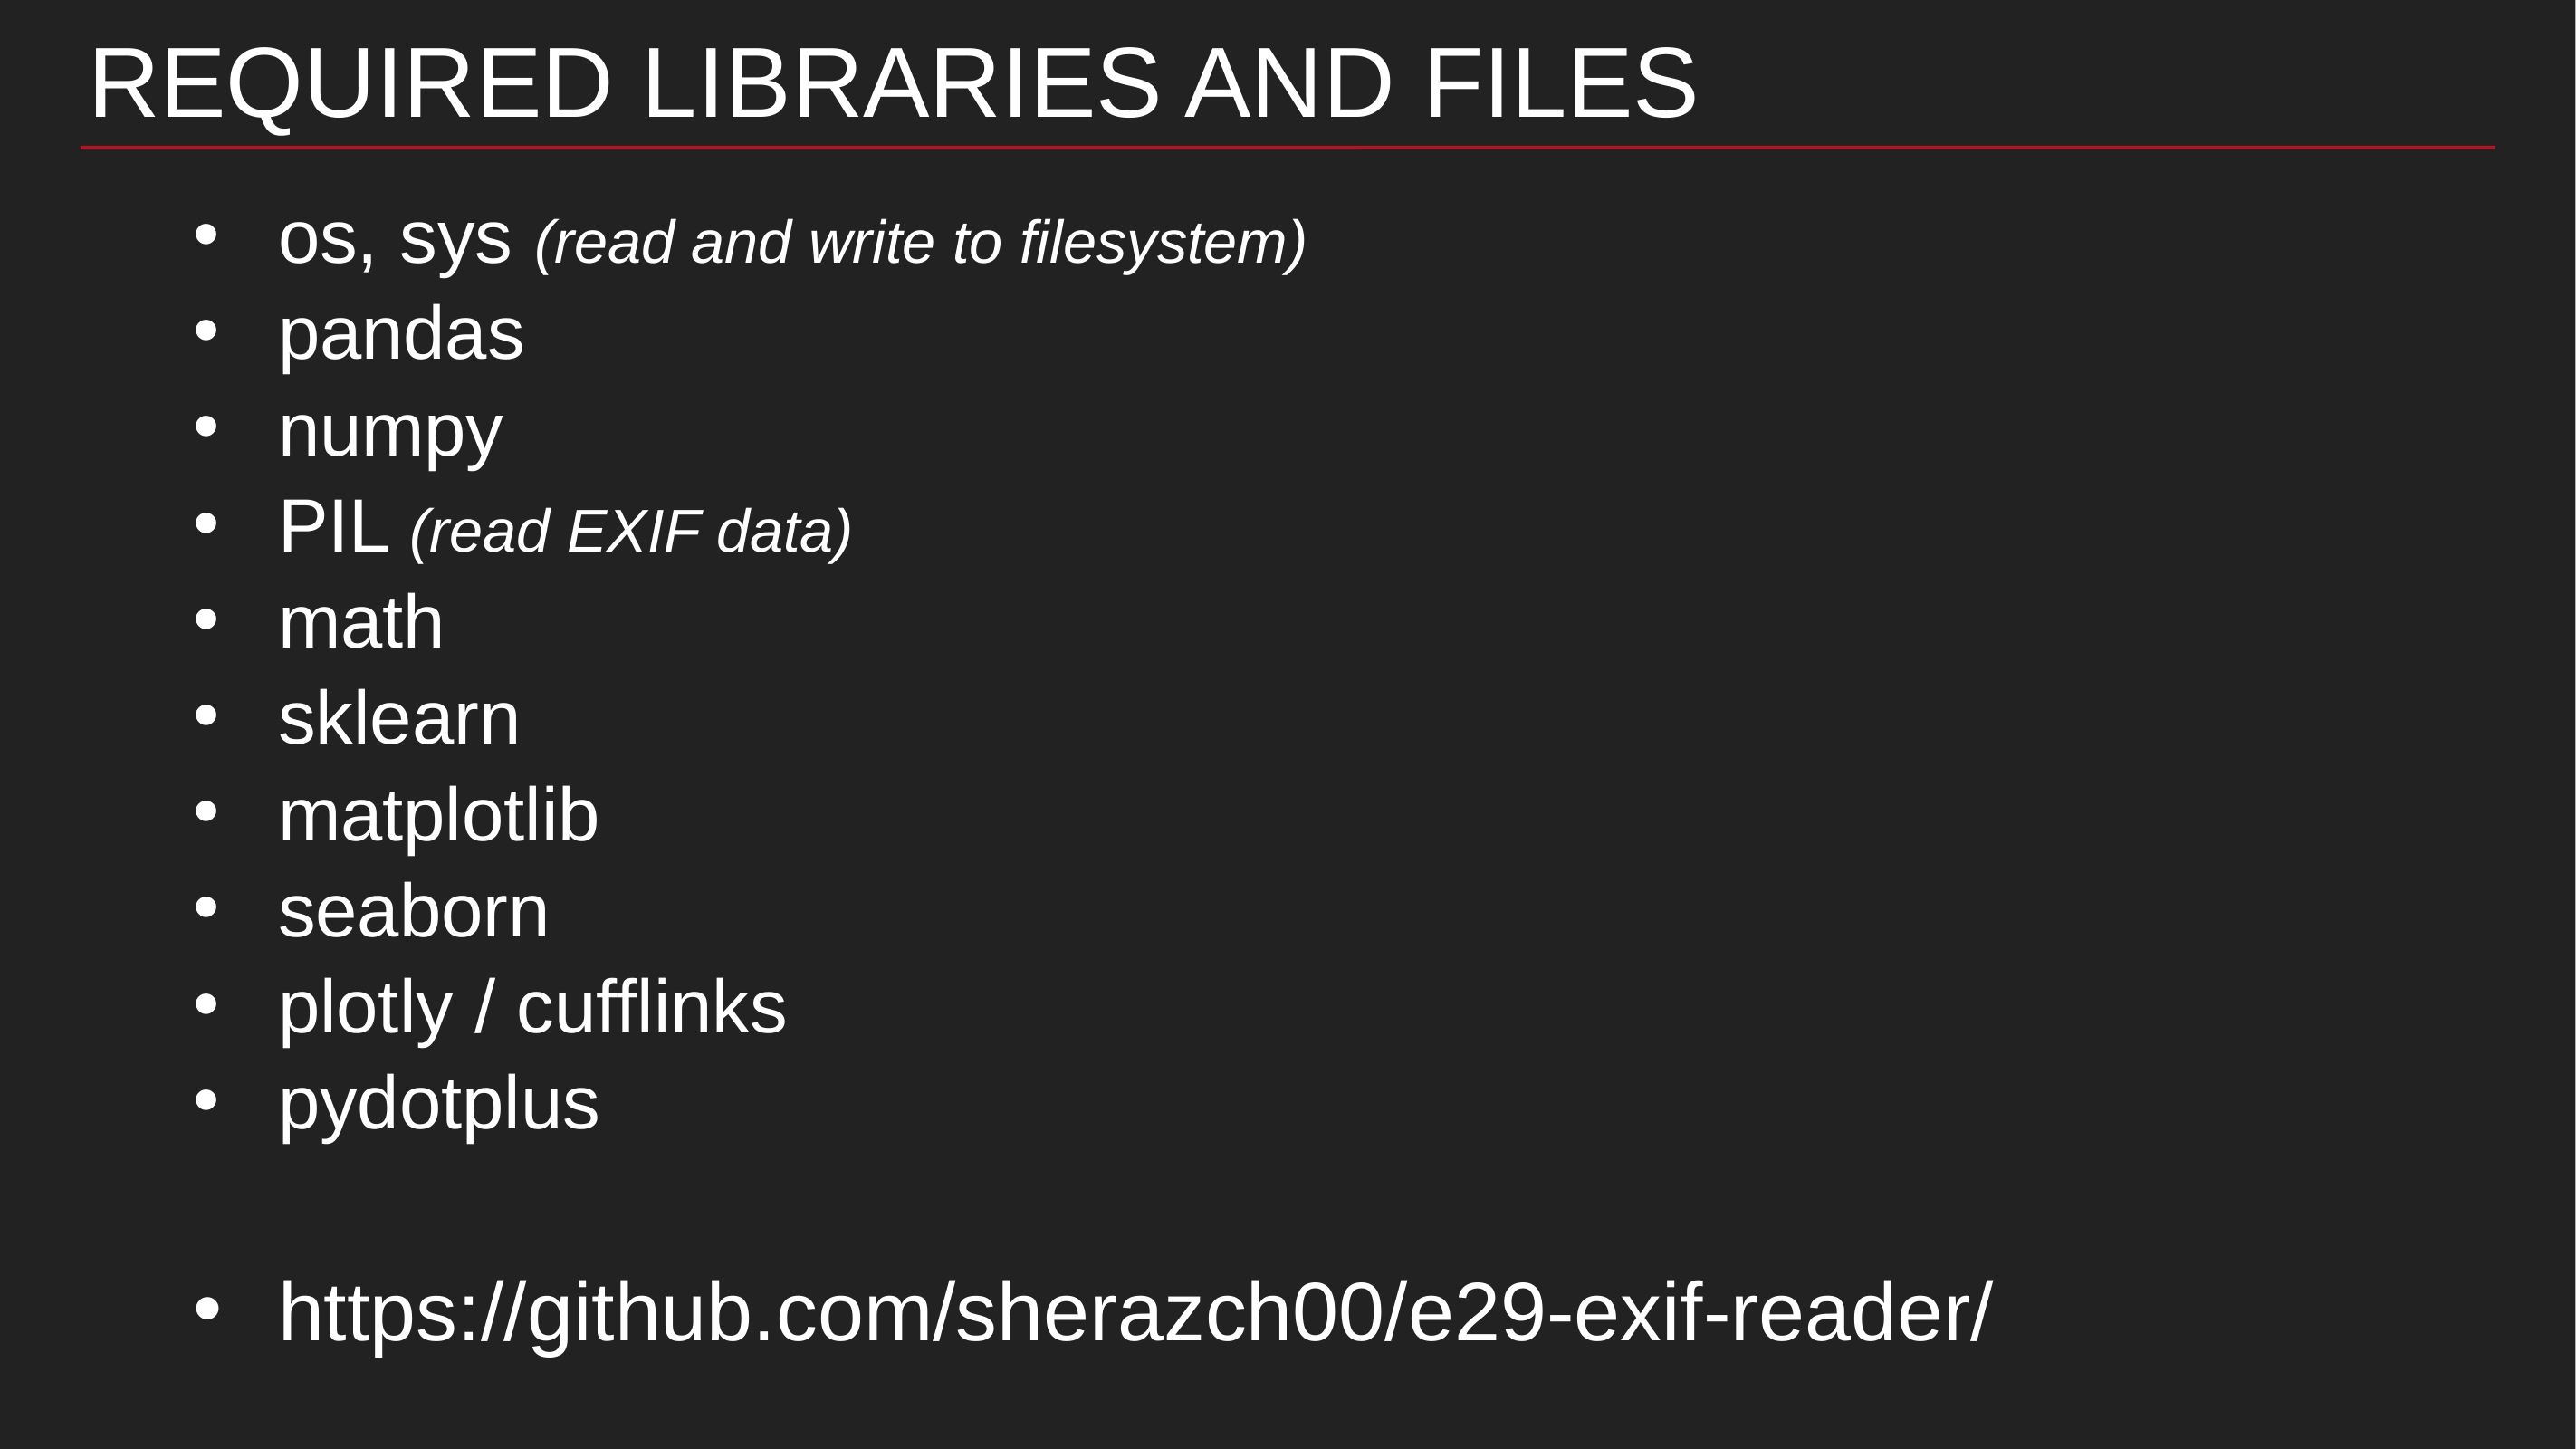

# Required Libraries and files
os, sys (read and write to filesystem)
pandas
numpy
PIL (read EXIF data)
math
sklearn
matplotlib
seaborn
plotly / cufflinks
pydotplus

https://github.com/sherazch00/e29-exif-reader/